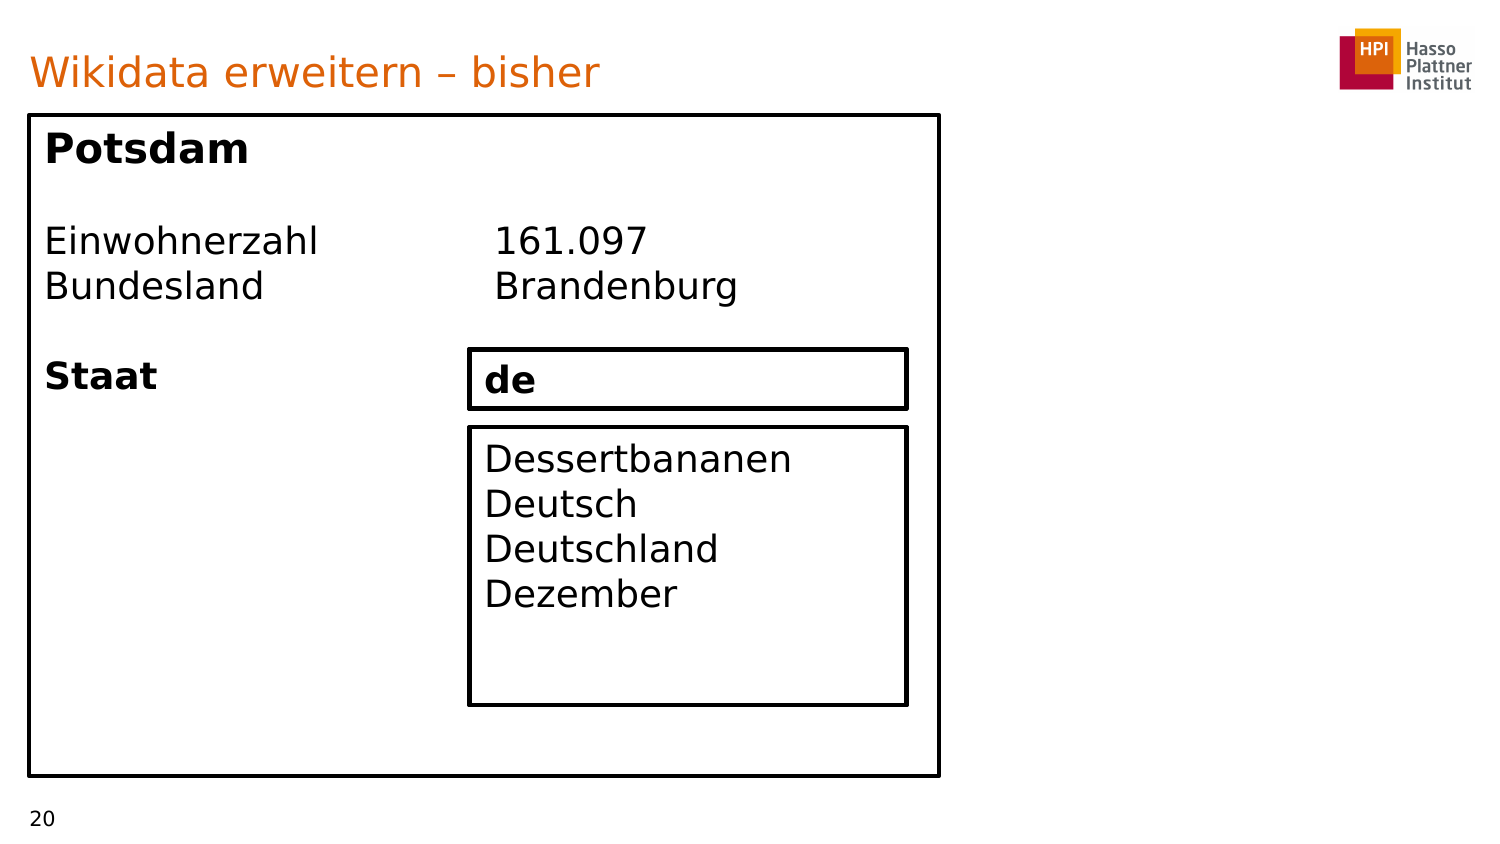

# Wikidata erweitern – bisher
Potsdam

Einwohnerzahl		161.097
Bundesland		Brandenburg

Staat

de
d
Dessertbananen
Deutsch
Deutschland
Dezember
Don Quijote
Dinosaurier
Das Leben, das Uni…
Dubai
Dienstag
…
20